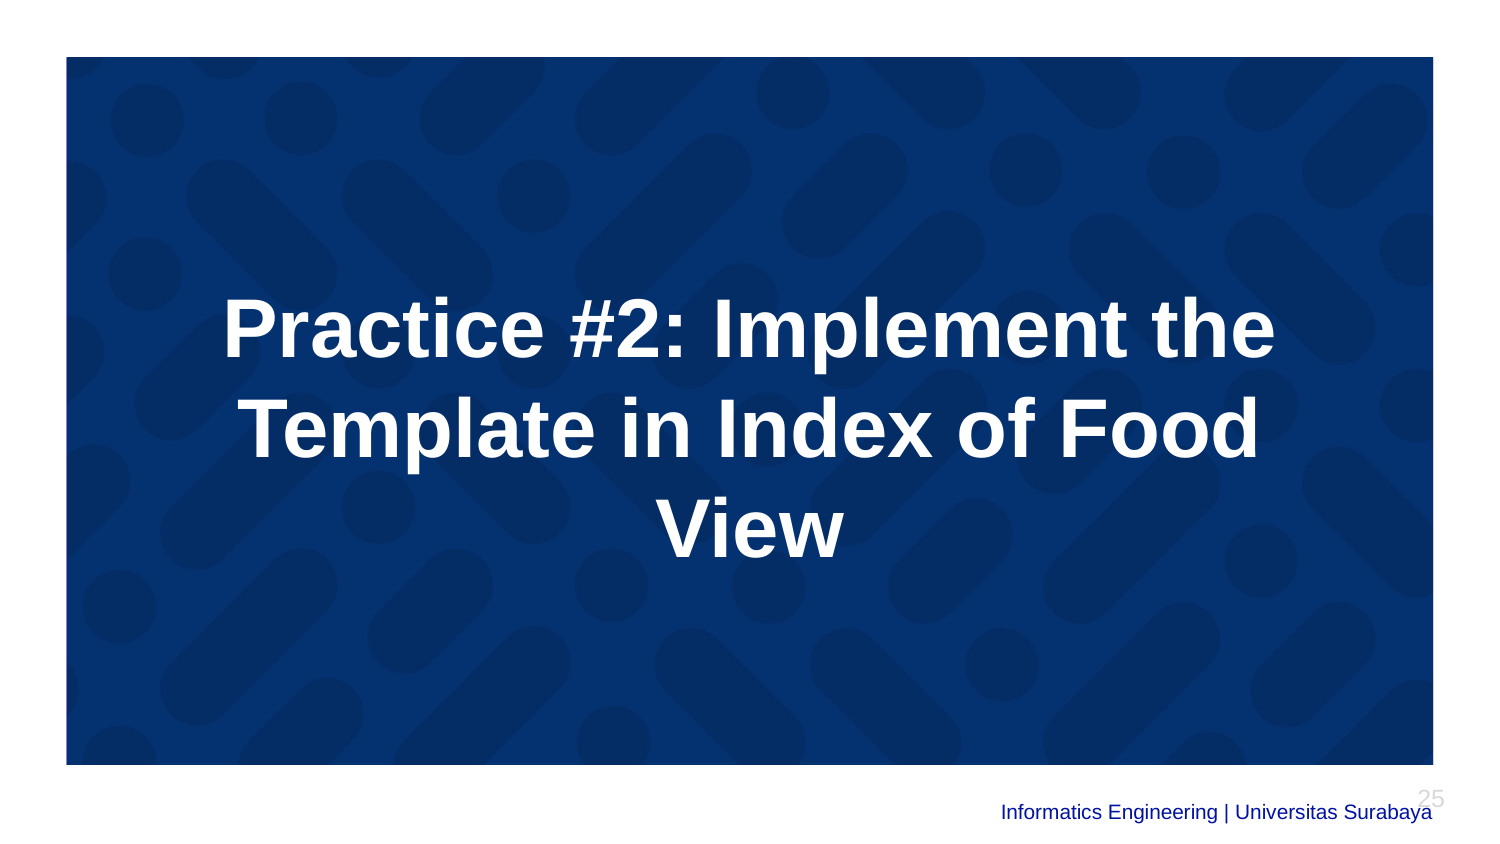

# Practice #2: Implement the Template in Index of Food View
25
Informatics Engineering | Universitas Surabaya